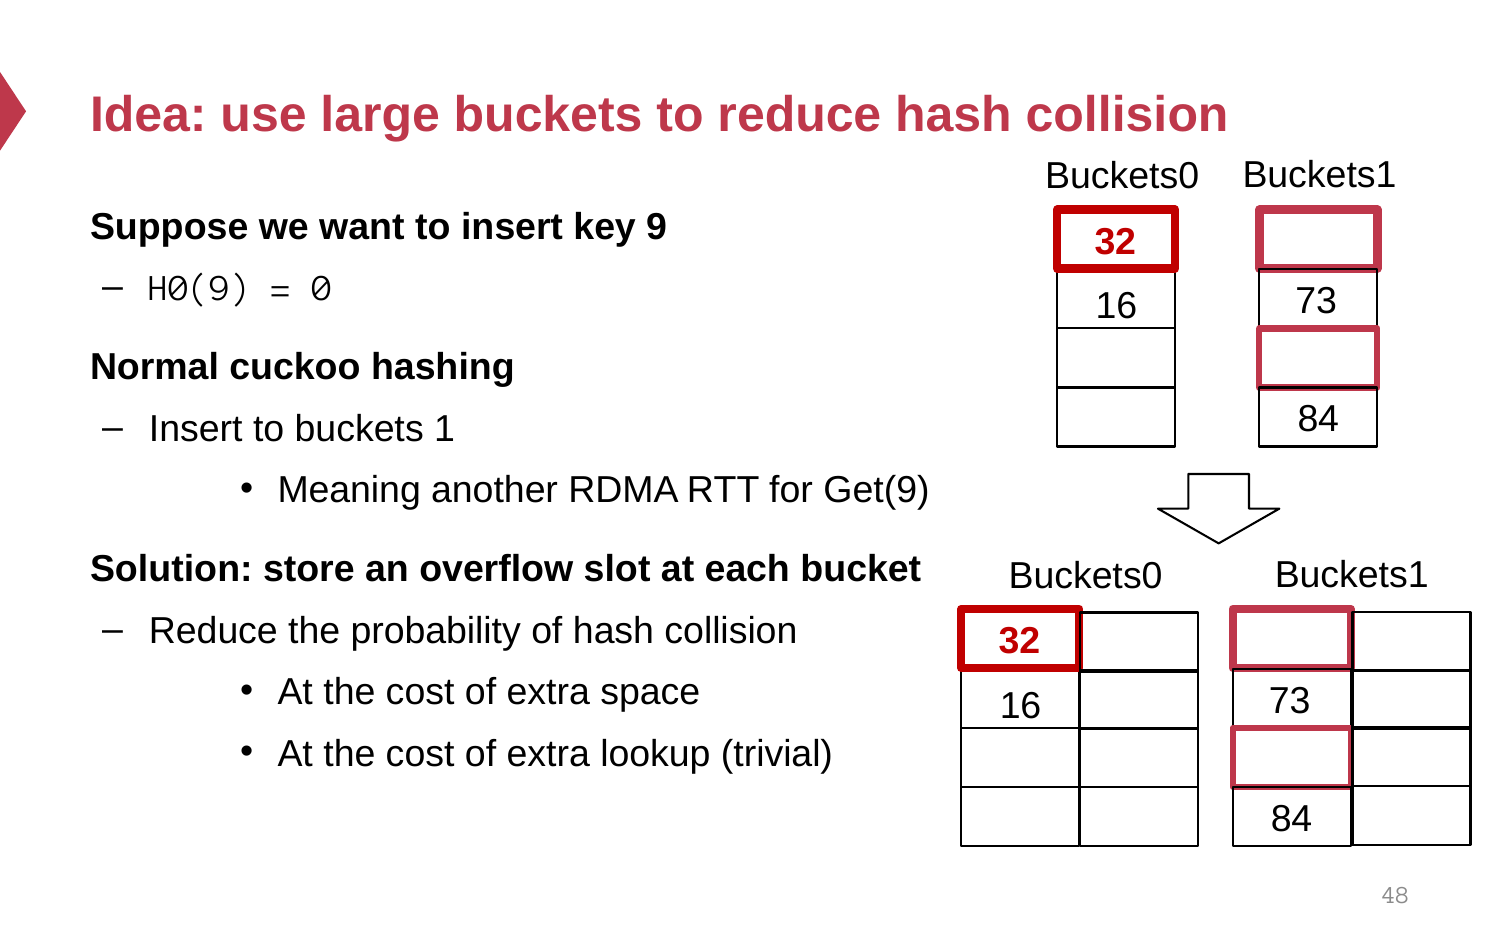

# Idea: use large buckets to reduce hash collision
Buckets1
Buckets0
Suppose we want to insert key 9
H0(9) = 0
Normal cuckoo hashing
Insert to buckets 1
Meaning another RDMA RTT for Get(9)
Solution: store an overflow slot at each bucket
Reduce the probability of hash collision
At the cost of extra space
At the cost of extra lookup (trivial)

32

73
16

84

Buckets1
Buckets0

32

73

16

84

48